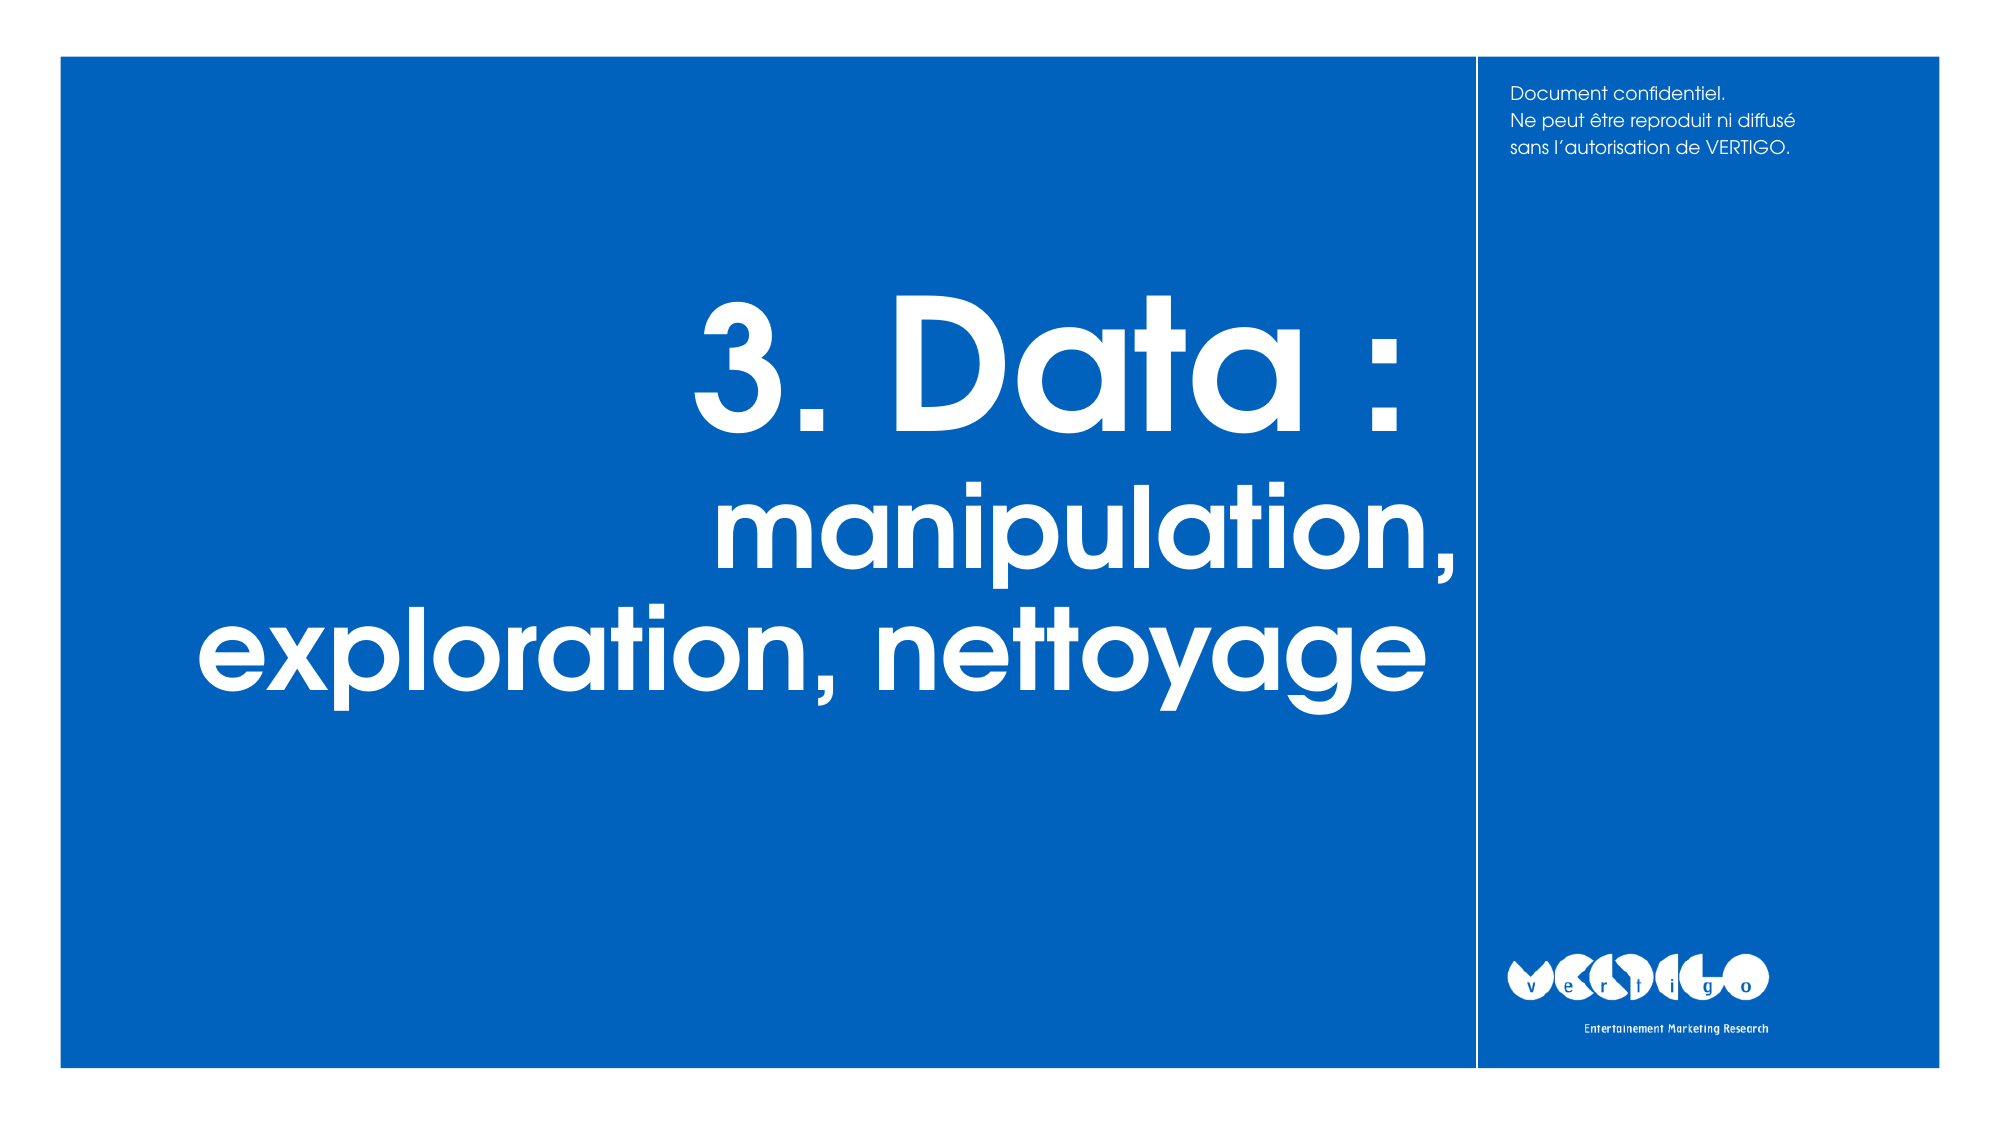

# 3. Data : manipulation, exploration, nettoyage